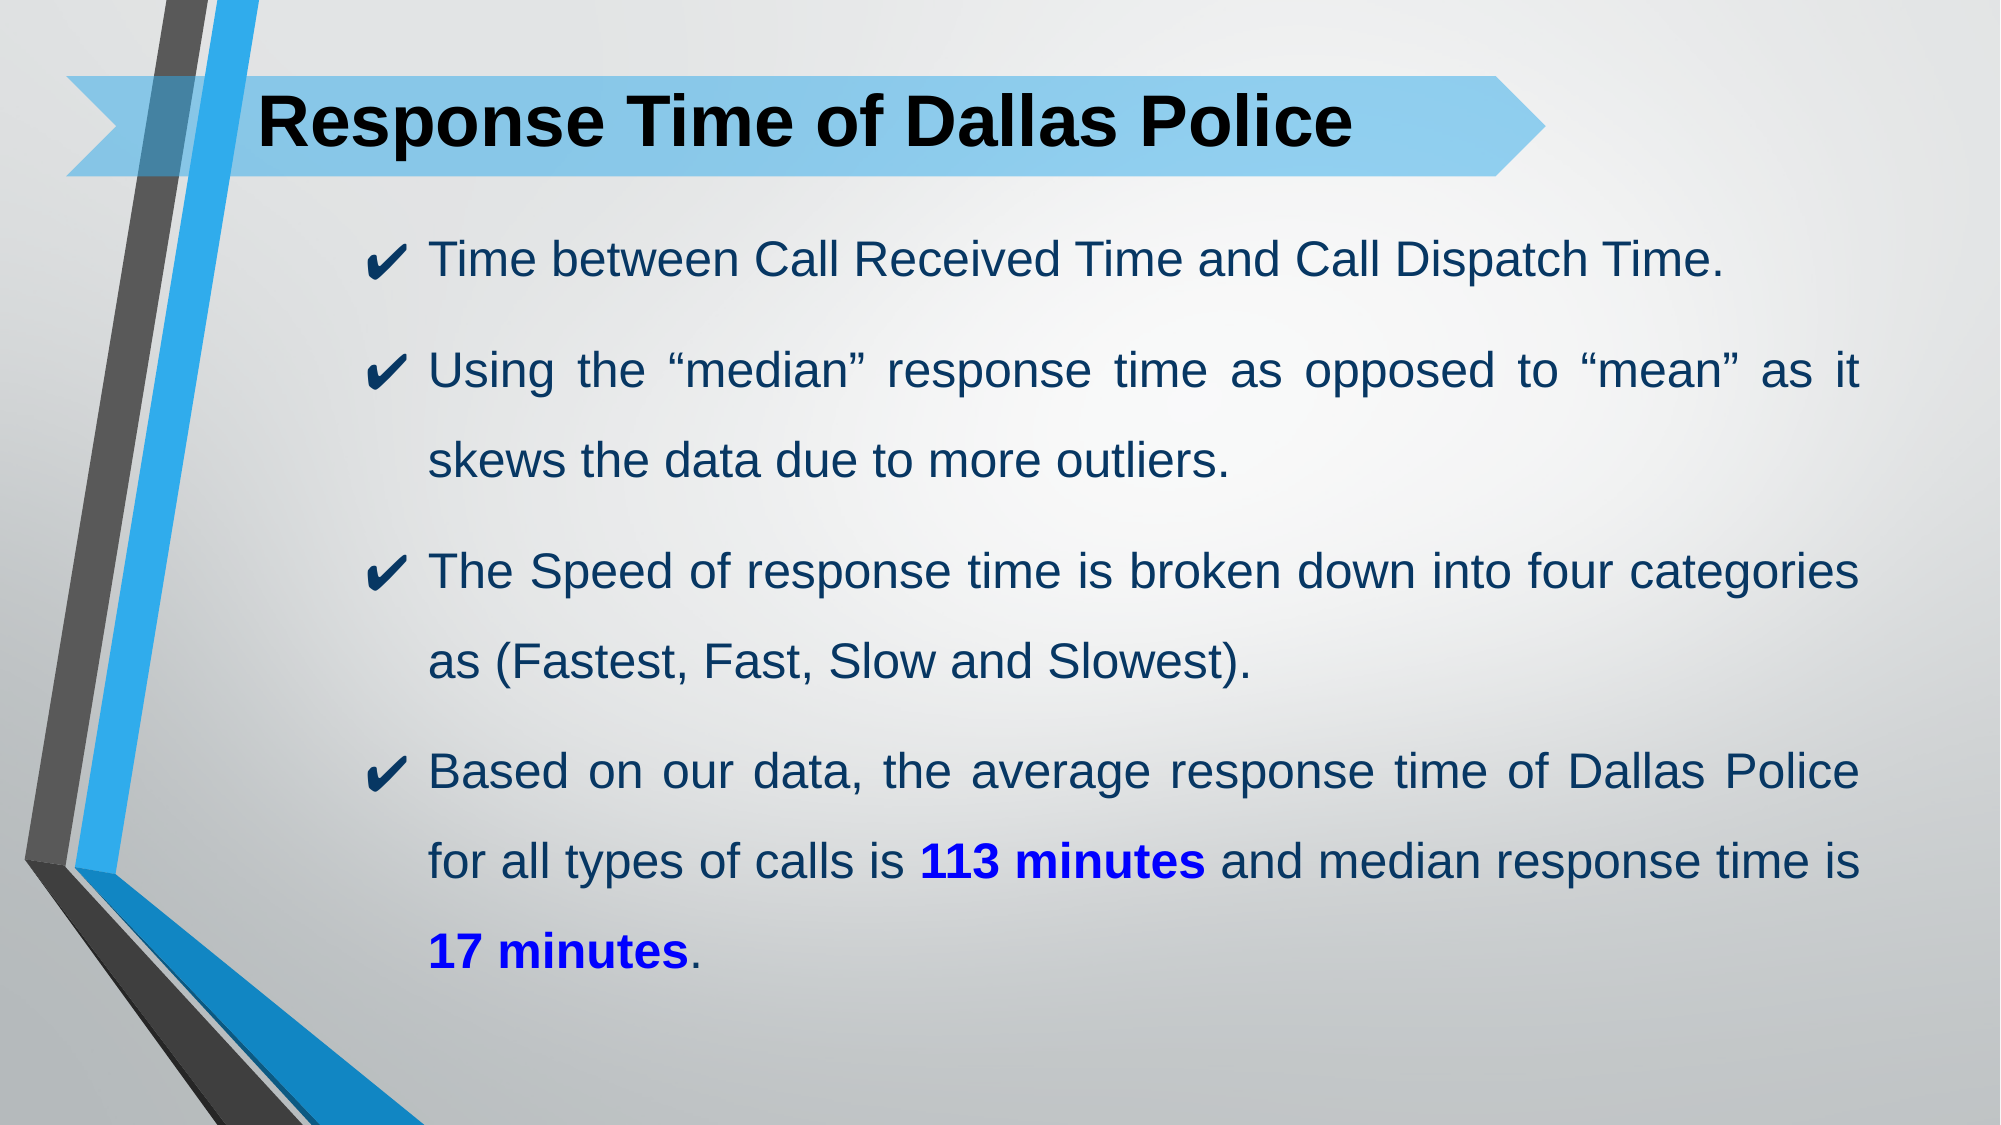

Response Time of Dallas Police
Time between Call Received Time and Call Dispatch Time.
Using the “median” response time as opposed to “mean” as it skews the data due to more outliers.
The Speed of response time is broken down into four categories as (Fastest, Fast, Slow and Slowest).
Based on our data, the average response time of Dallas Police for all types of calls is 113 minutes and median response time is 17 minutes.